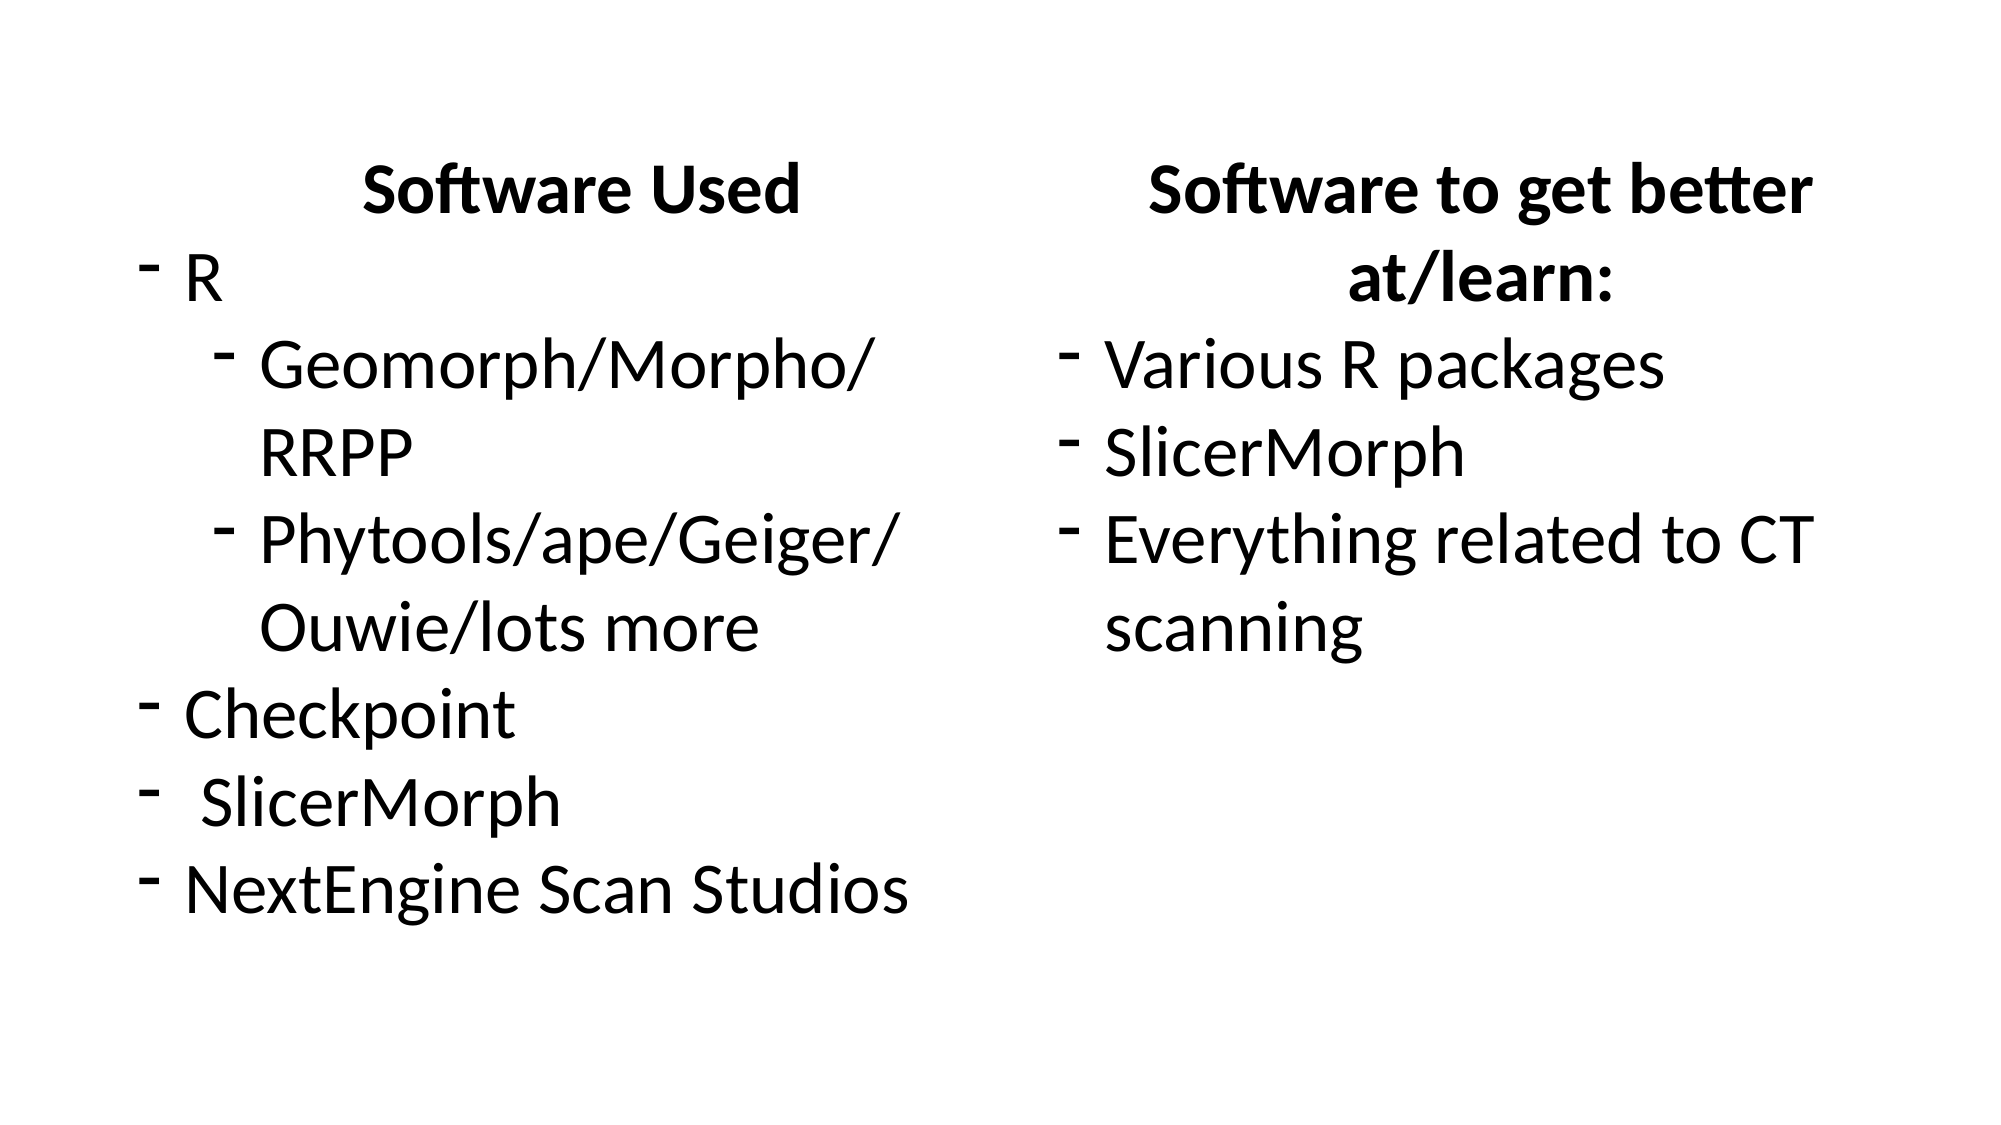

Software Used
R
Geomorph/Morpho/ RRPP
Phytools/ape/Geiger/ Ouwie/lots more
Checkpoint
 SlicerMorph
NextEngine Scan Studios

Software to get better at/learn:
Various R packages
SlicerMorph
Everything related to CT scanning